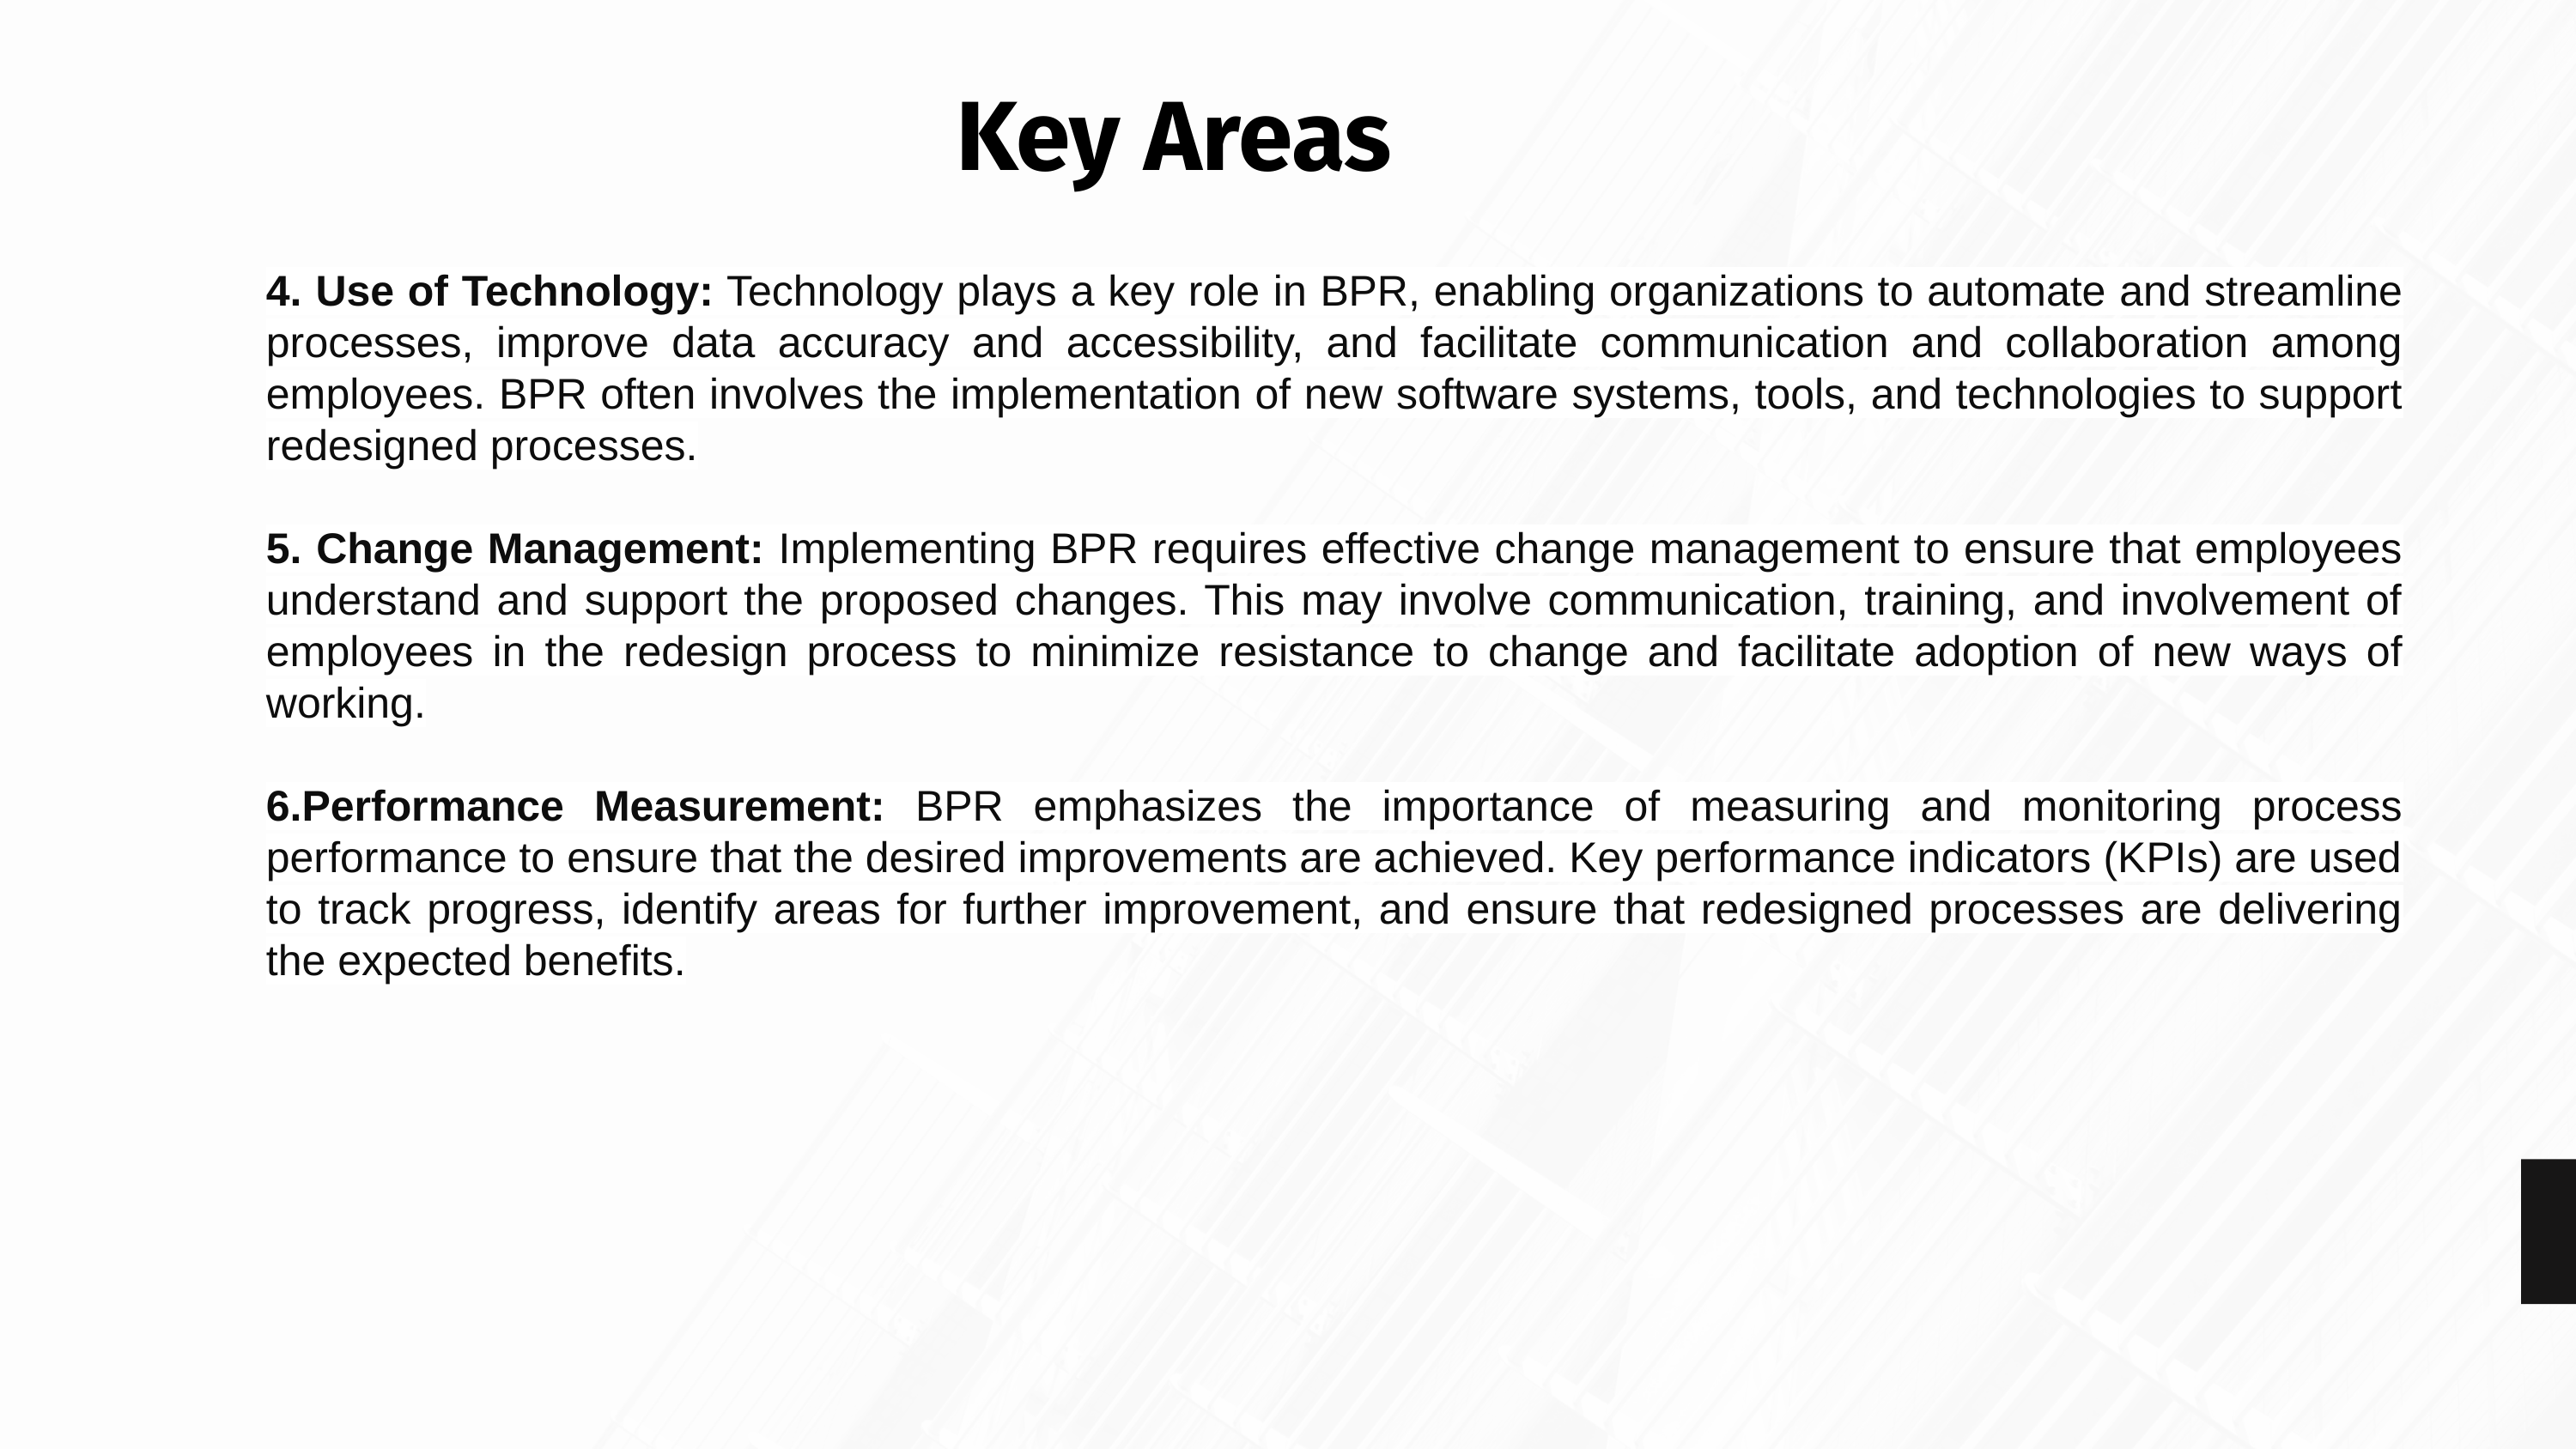

Key Areas
4. Use of Technology: Technology plays a key role in BPR, enabling organizations to automate and streamline processes, improve data accuracy and accessibility, and facilitate communication and collaboration among employees. BPR often involves the implementation of new software systems, tools, and technologies to support redesigned processes.

5. Change Management: Implementing BPR requires effective change management to ensure that employees understand and support the proposed changes. This may involve communication, training, and involvement of employees in the redesign process to minimize resistance to change and facilitate adoption of new ways of working.

6.Performance Measurement: BPR emphasizes the importance of measuring and monitoring process performance to ensure that the desired improvements are achieved. Key performance indicators (KPIs) are used to track progress, identify areas for further improvement, and ensure that redesigned processes are delivering the expected benefits.